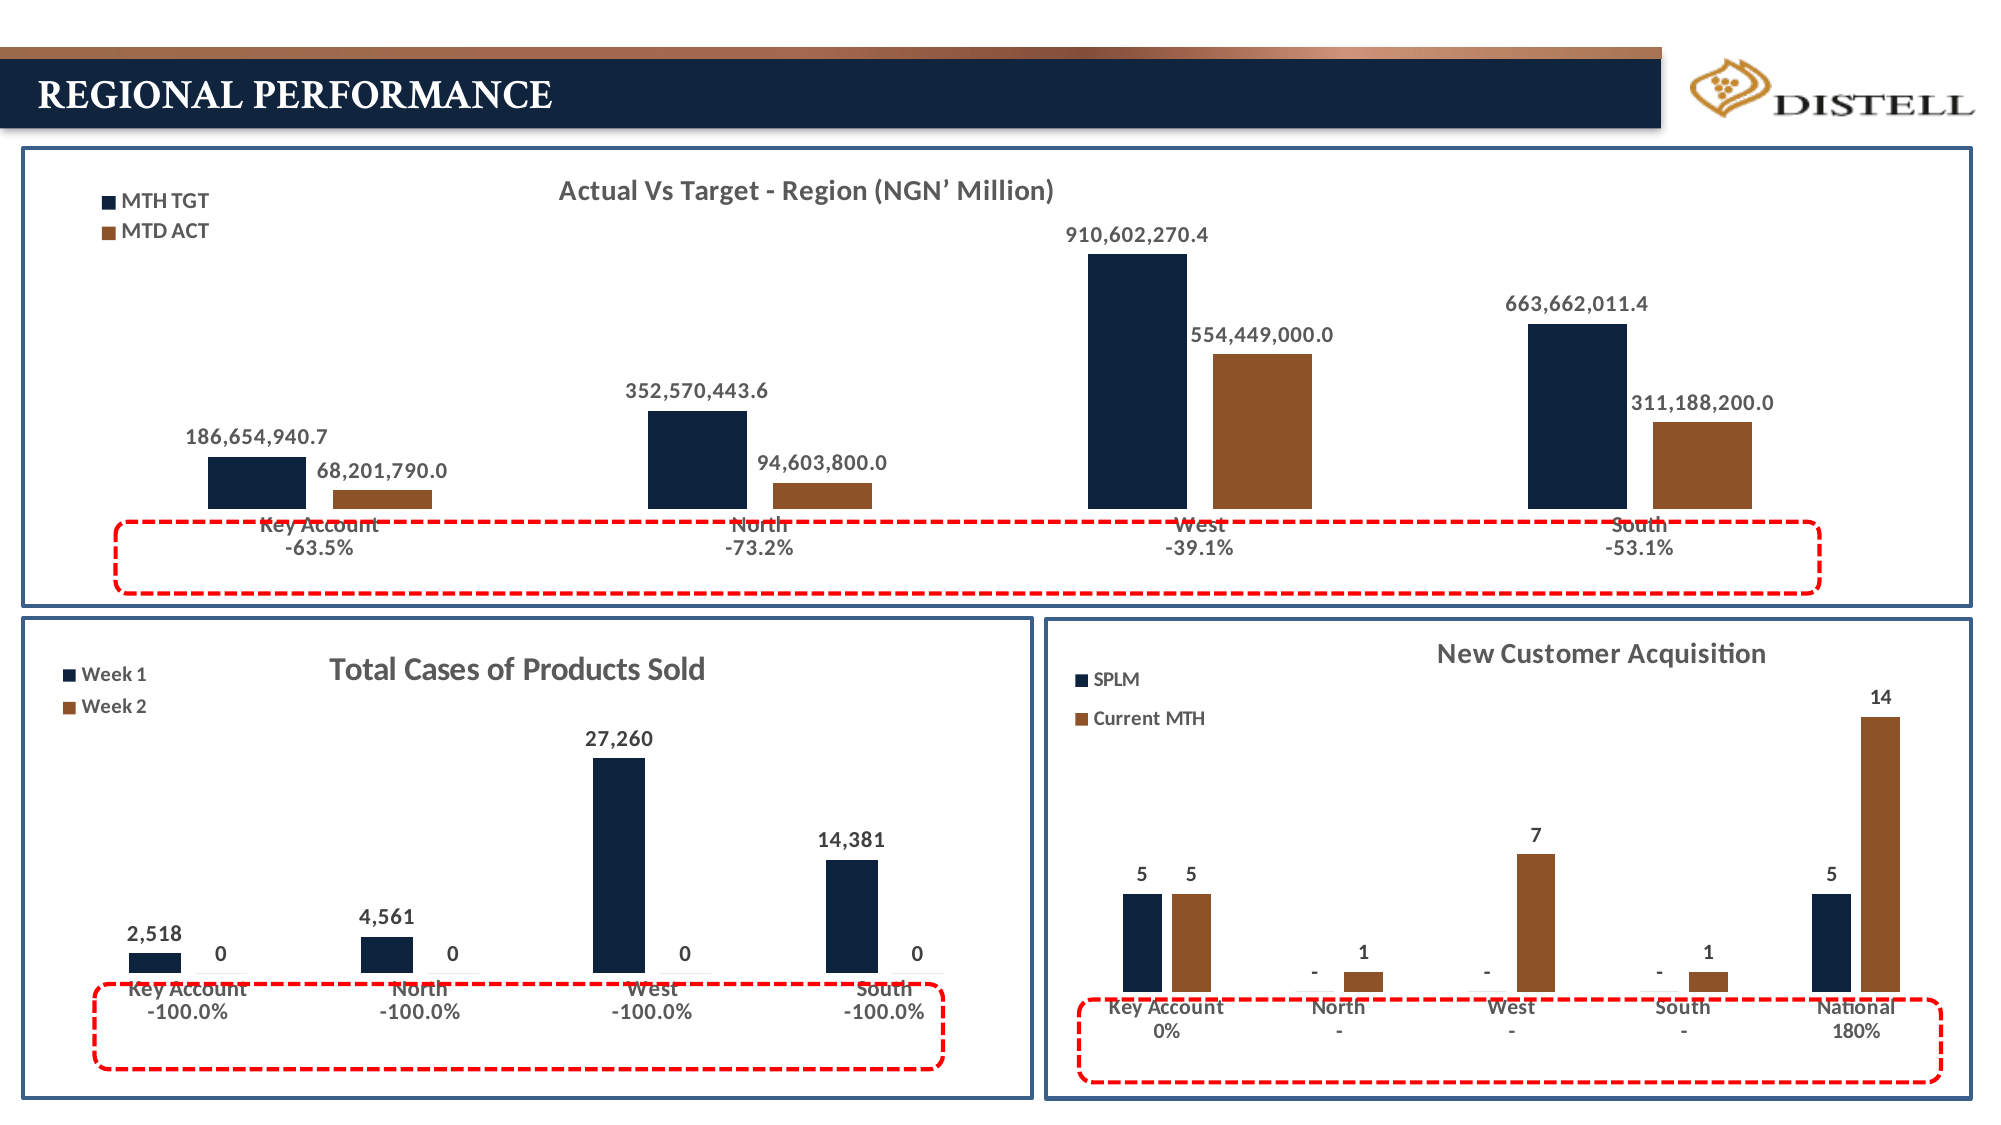

Regional Performance

### Chart: Actual Vs Target - Region (NGN’ Million)

| Category | MTH TGT | MTD ACT |
|---|---|---|
| Key Account | 186654940.7165754 | 68201790.0 |
| North | 352570443.5757559 | 94603800.0 |
| West | 910602270.4146508 | 554449000.0 |
| South | 663662011.4367143 | 311188200.0 |

### Chart: New Customer Acquisition

| Category | SPLM | Current MTH |
|---|---|---|
| Key Account | 5.0 | 5.0 |
| North | 0.0 | 1.0 |
| West | 0.0 | 7.0 |
| South | 0.0 | 1.0 |
| National | 5.0 | 14.0 |

### Chart: Total Cases of Products Sold

| Category | Week 1 | Week 2 |
|---|---|---|
| Key Account | 2518.0 | 0.0 |
| North | 4561.0 | 0.0 |
| West | 27260.0 | 0.0 |
| South | 14381.0 | 0.0 |